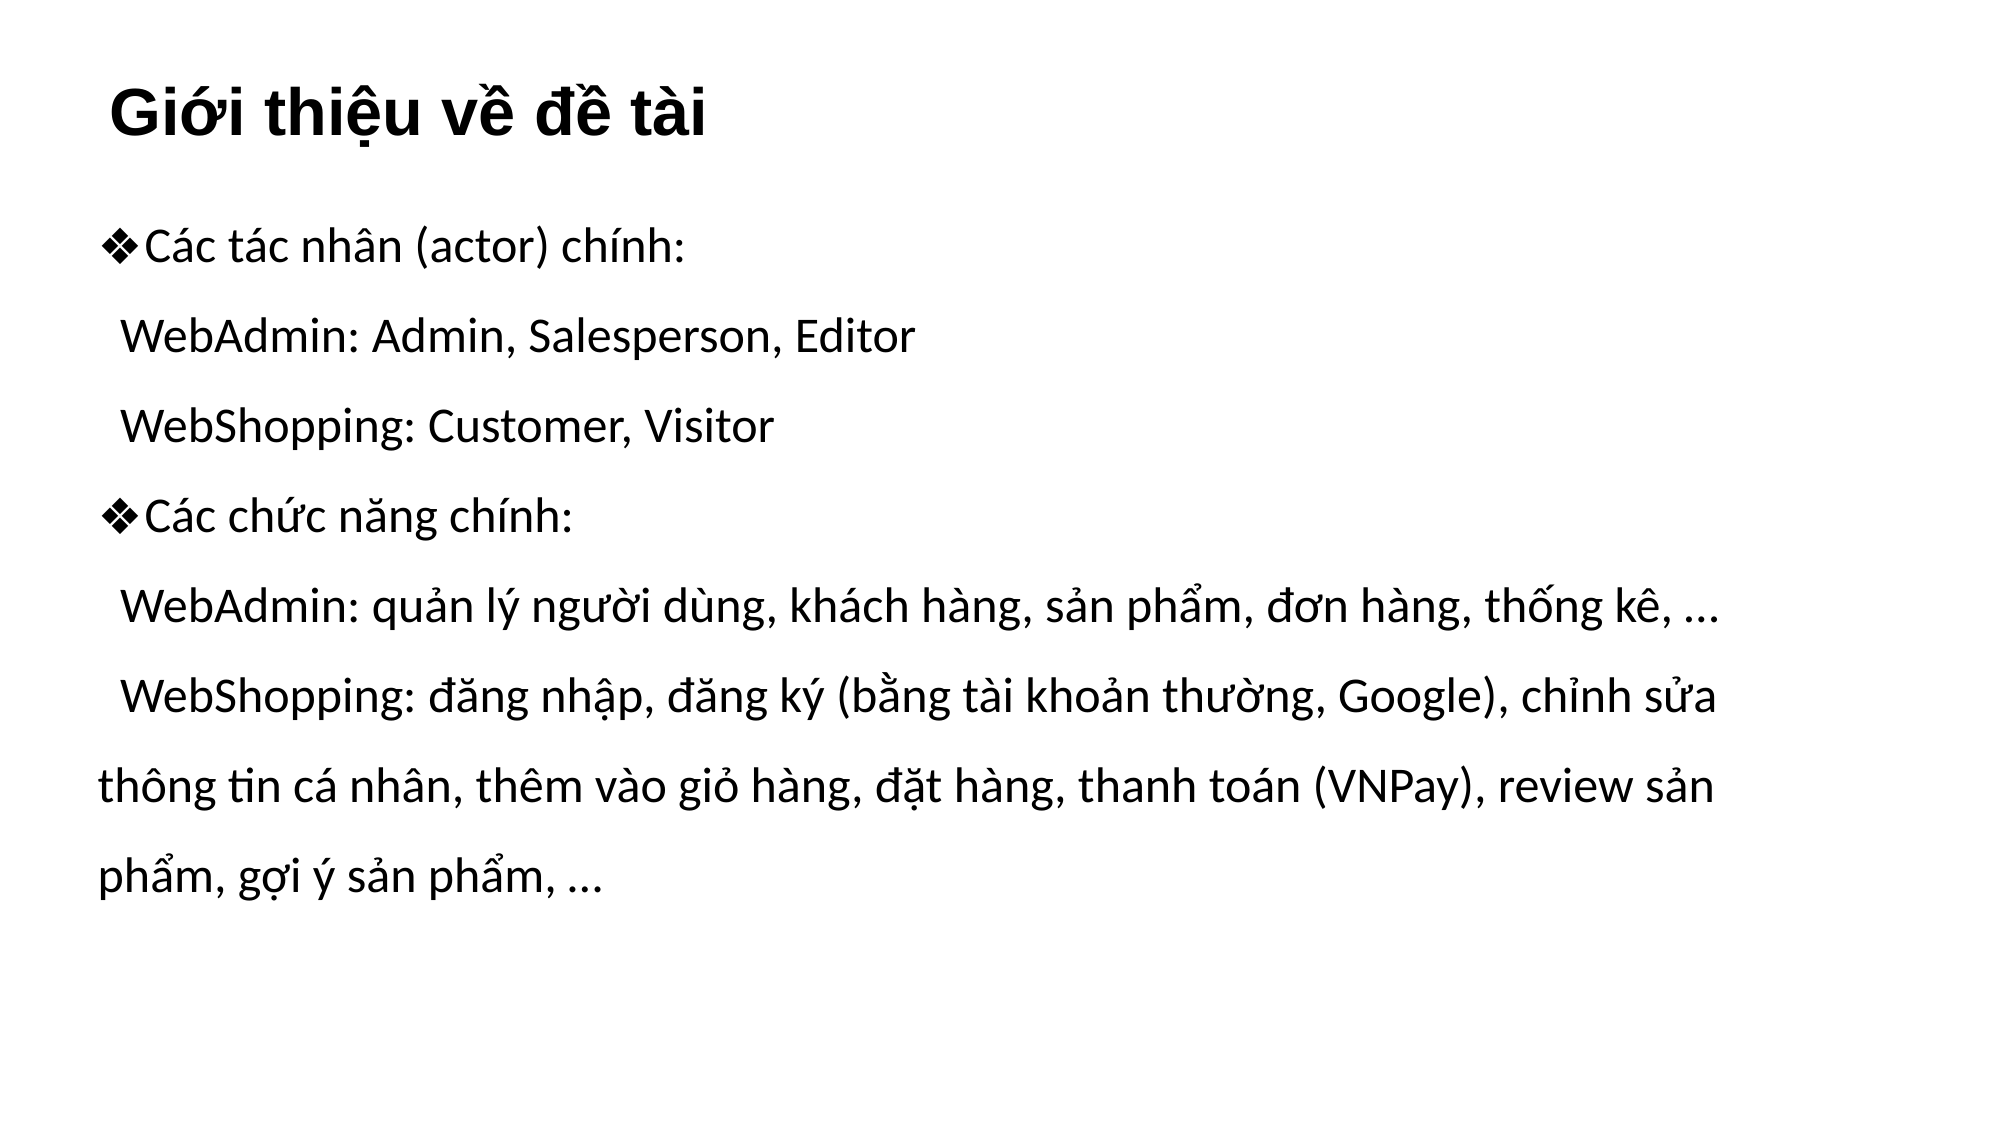

Giới thiệu về đề tài
Các tác nhân (actor) chính:
  WebAdmin: Admin, Salesperson, Editor
  WebShopping: Customer, Visitor
Các chức năng chính:
  WebAdmin: quản lý người dùng, khách hàng, sản phẩm, đơn hàng, thống kê, …
  WebShopping: đăng nhập, đăng ký (bằng tài khoản thường, Google), chỉnh sửa thông tin cá nhân, thêm vào giỏ hàng, đặt hàng, thanh toán (VNPay), review sản phẩm, gợi ý sản phẩm, …